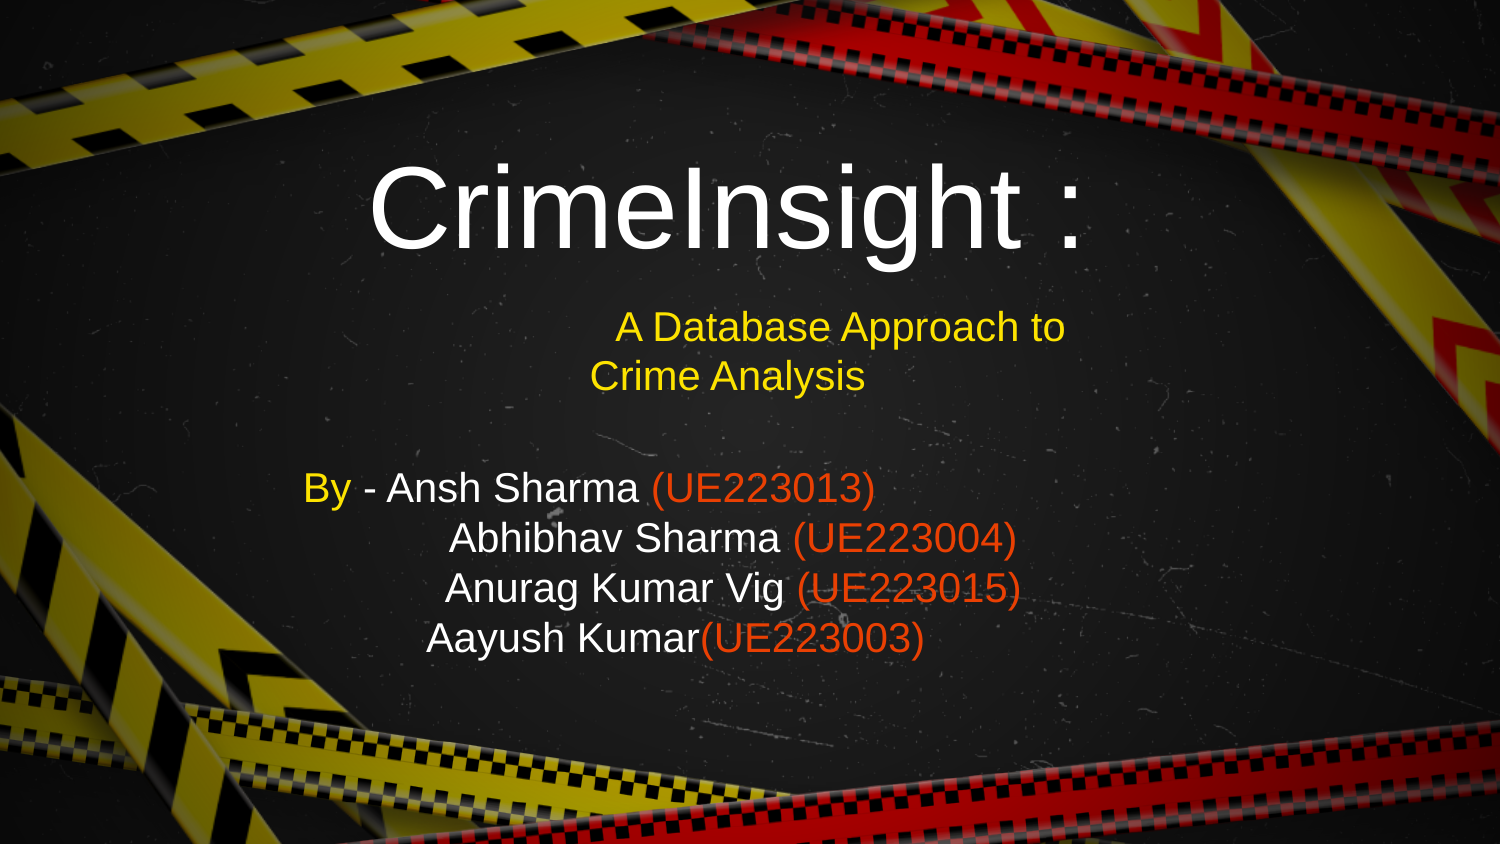

# CrimeInsight : A Database Approach to        Crime Analysis
                  By - Ansh Sharma (UE223013)
                                           Abhibhav Sharma (UE223004)
                                           Anurag Kumar Vig (UE223015)
                                 Aayush Kumar(UE223003)